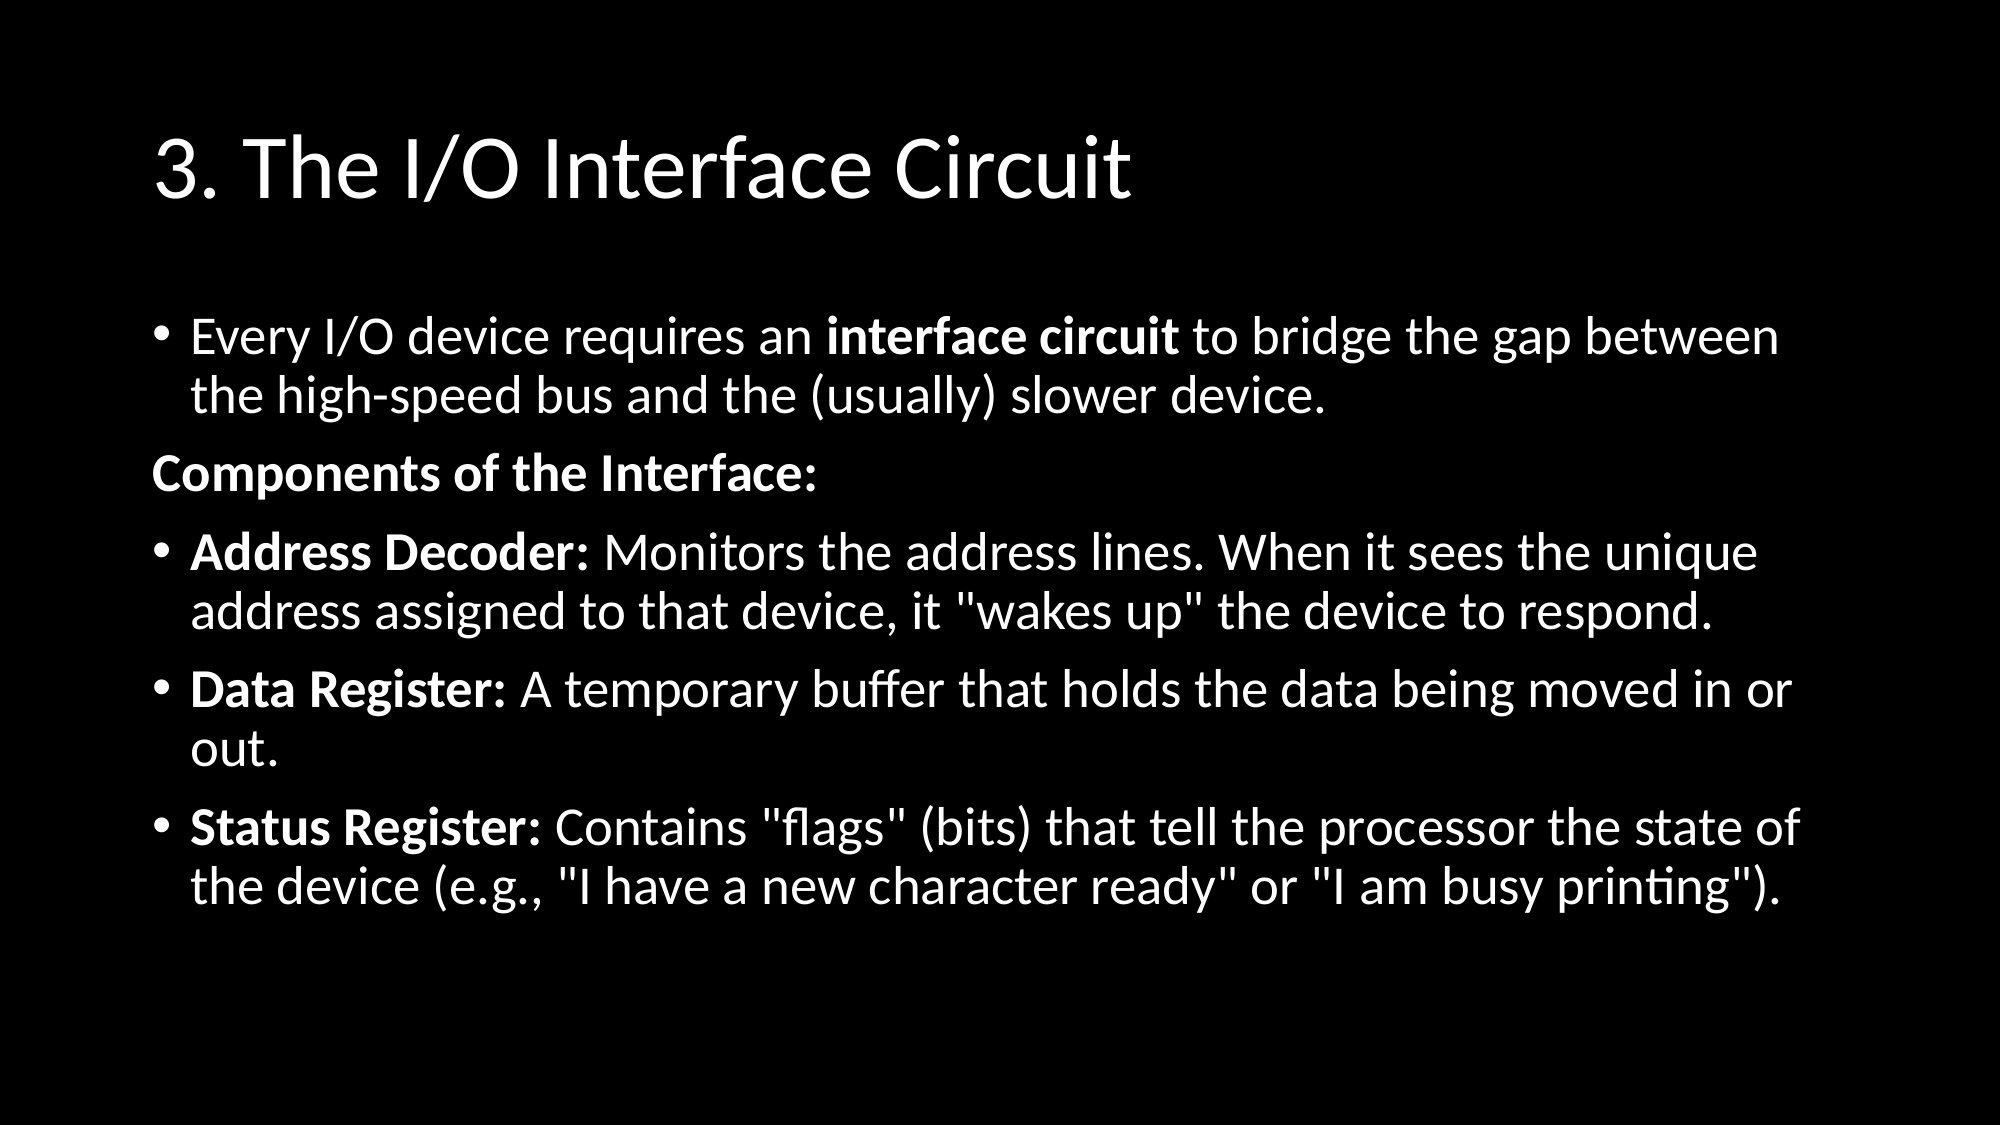

# 3. The I/O Interface Circuit
Every I/O device requires an interface circuit to bridge the gap between the high-speed bus and the (usually) slower device.
Components of the Interface:
Address Decoder: Monitors the address lines. When it sees the unique address assigned to that device, it "wakes up" the device to respond.
Data Register: A temporary buffer that holds the data being moved in or out.
Status Register: Contains "flags" (bits) that tell the processor the state of the device (e.g., "I have a new character ready" or "I am busy printing").